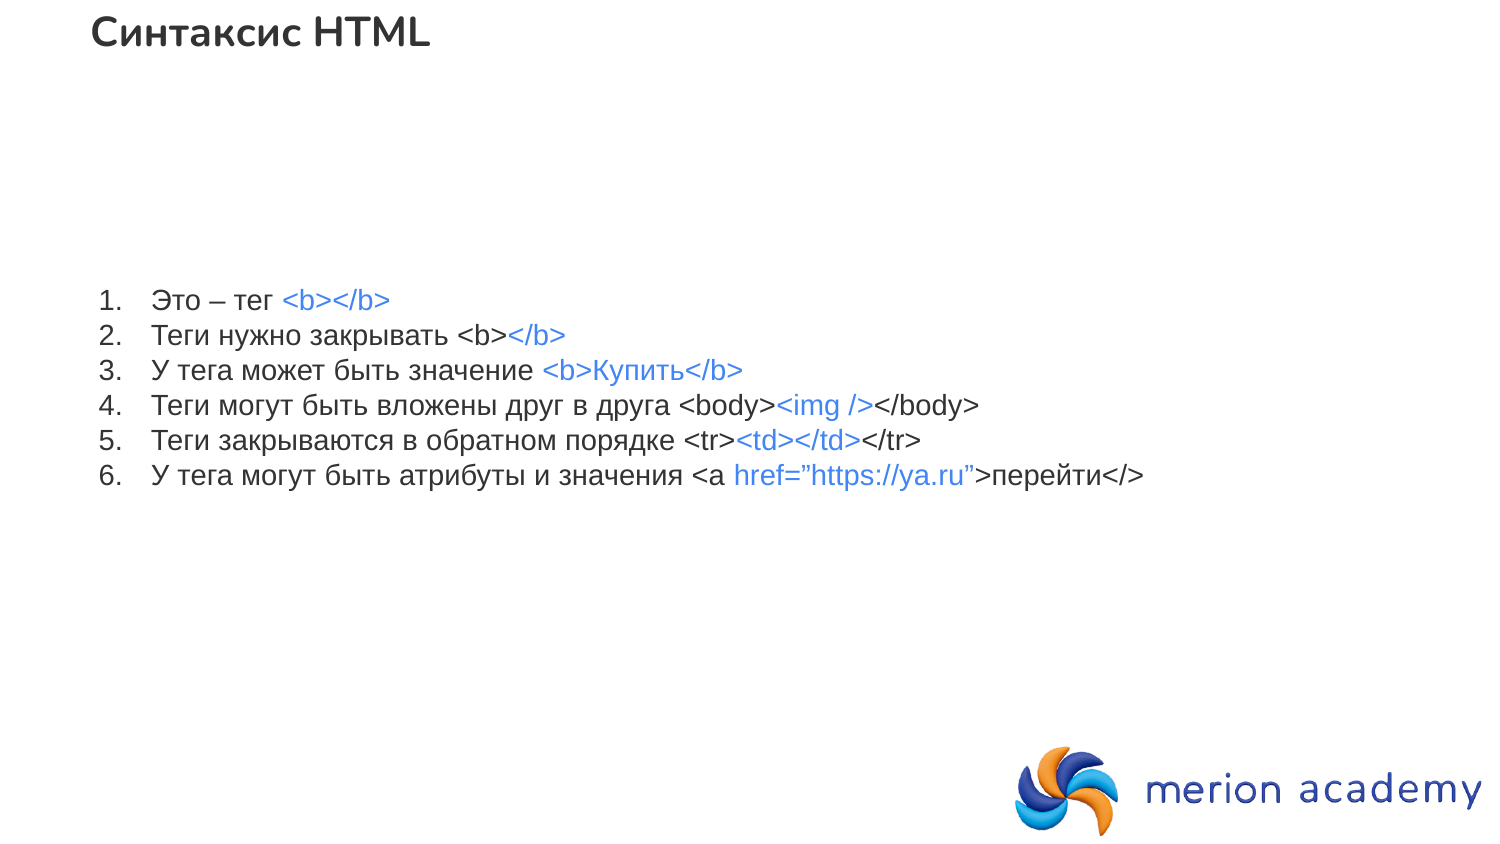

Синтаксис HTML
# Это – тег <b></b>
Теги нужно закрывать <b></b>
У тега может быть значение <b>Купить</b>
Теги могут быть вложены друг в друга <body><img /></body>
Теги закрываются в обратном порядке <tr><td></td></tr>
У тега могут быть атрибуты и значения <a href=”https://ya.ru”>перейти</>